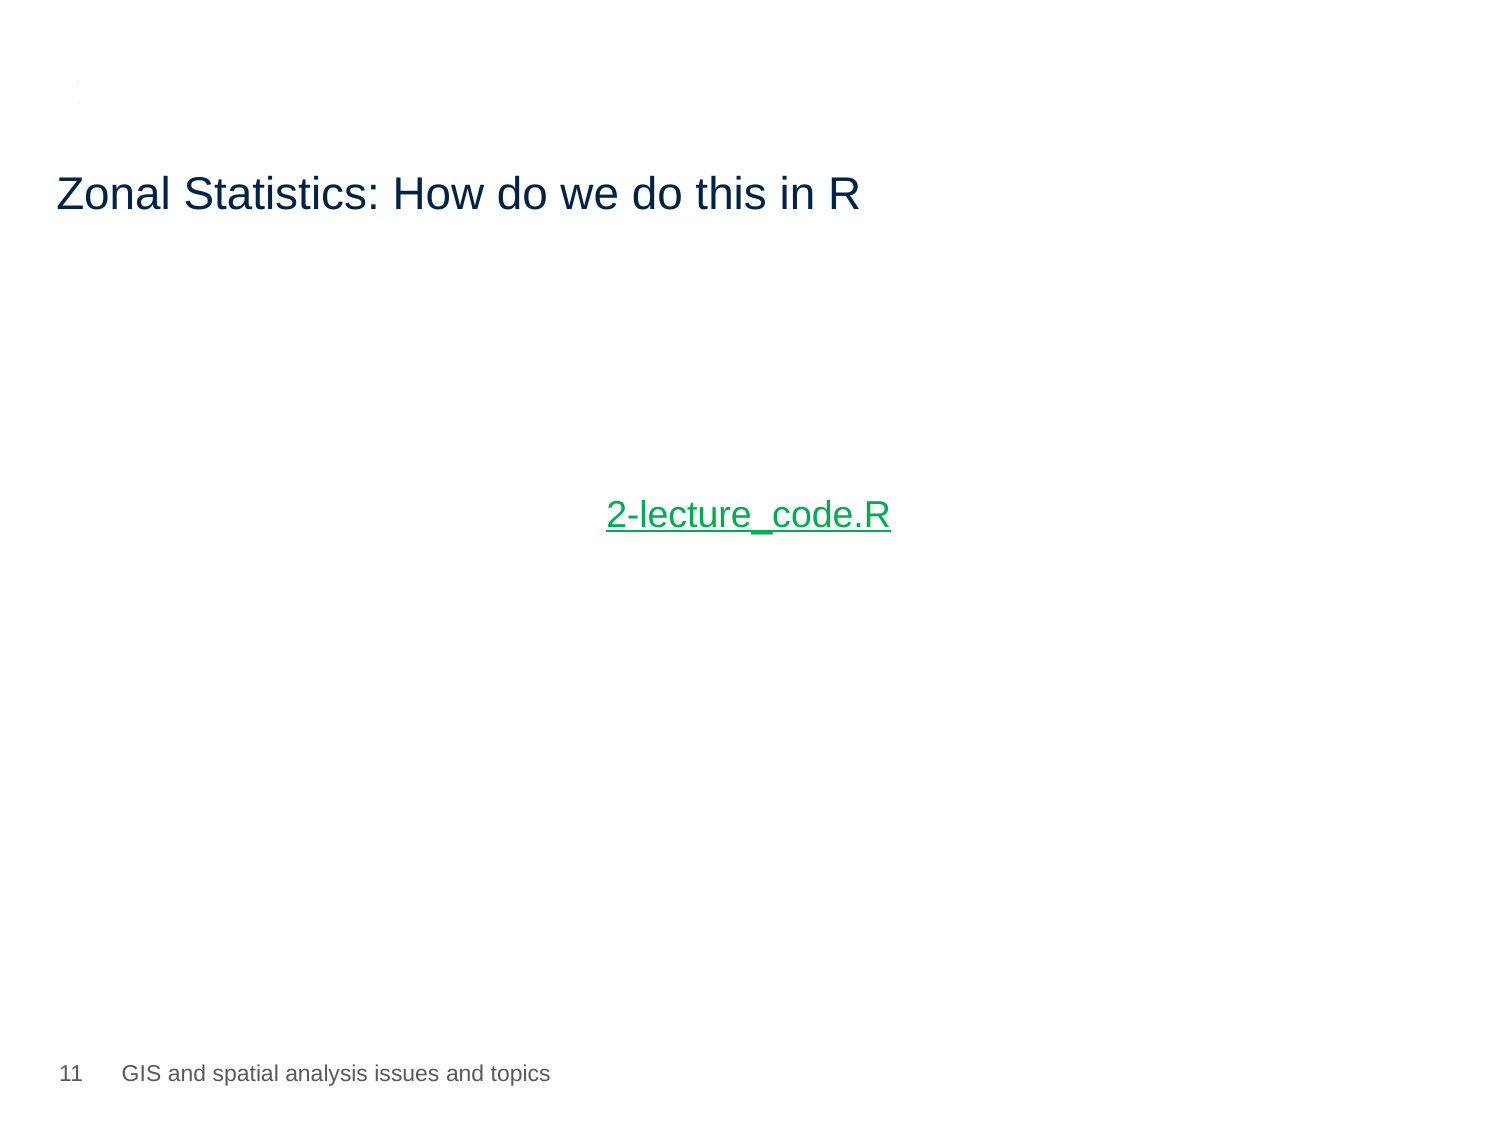

# Zonal Statistics: How do we do this in R

2-lecture_code.R
11
GIS and spatial analysis issues and topics